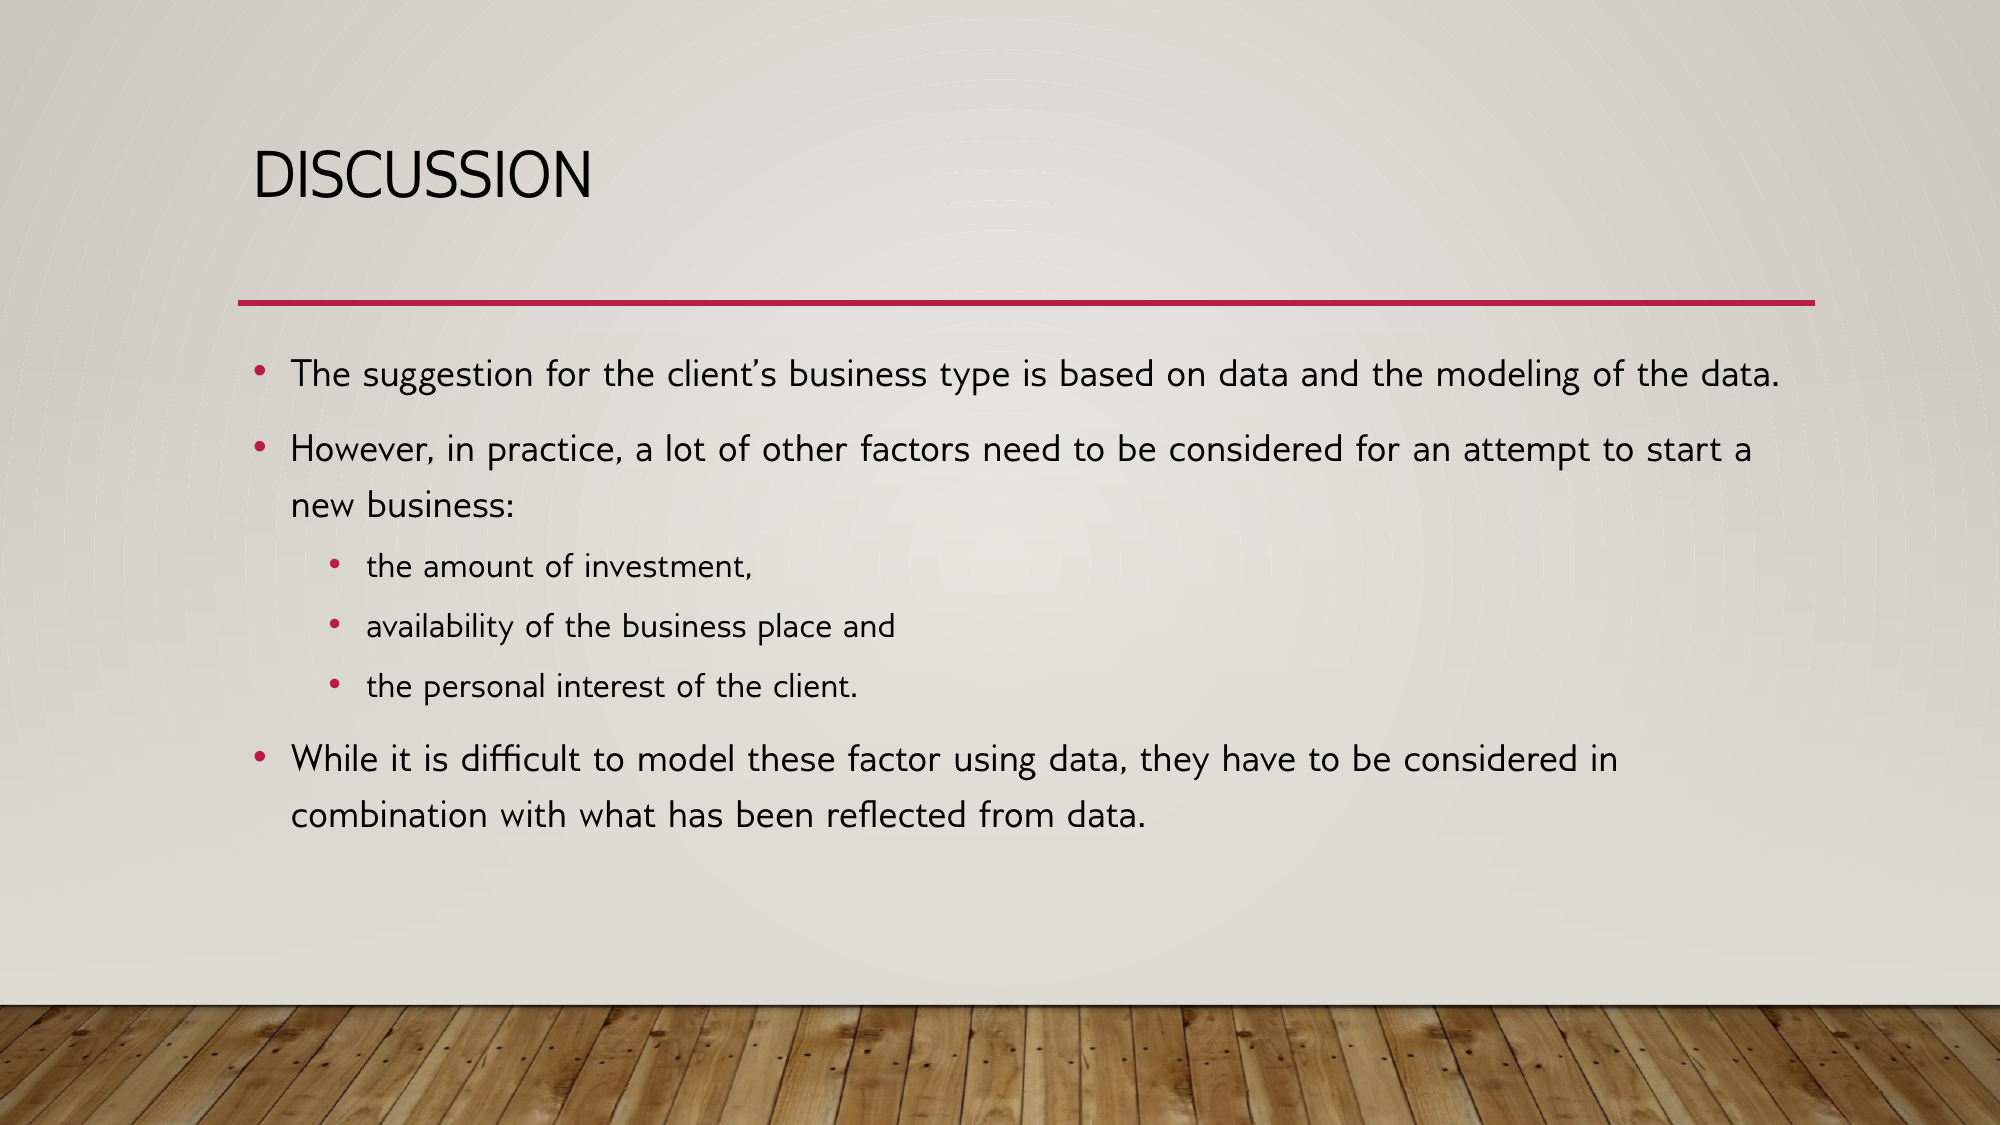

# Discussion
The suggestion for the client’s business type is based on data and the modeling of the data.
However, in practice, a lot of other factors need to be considered for an attempt to start a new business:
the amount of investment,
availability of the business place and
the personal interest of the client.
While it is difficult to model these factor using data, they have to be considered in combination with what has been reflected from data.